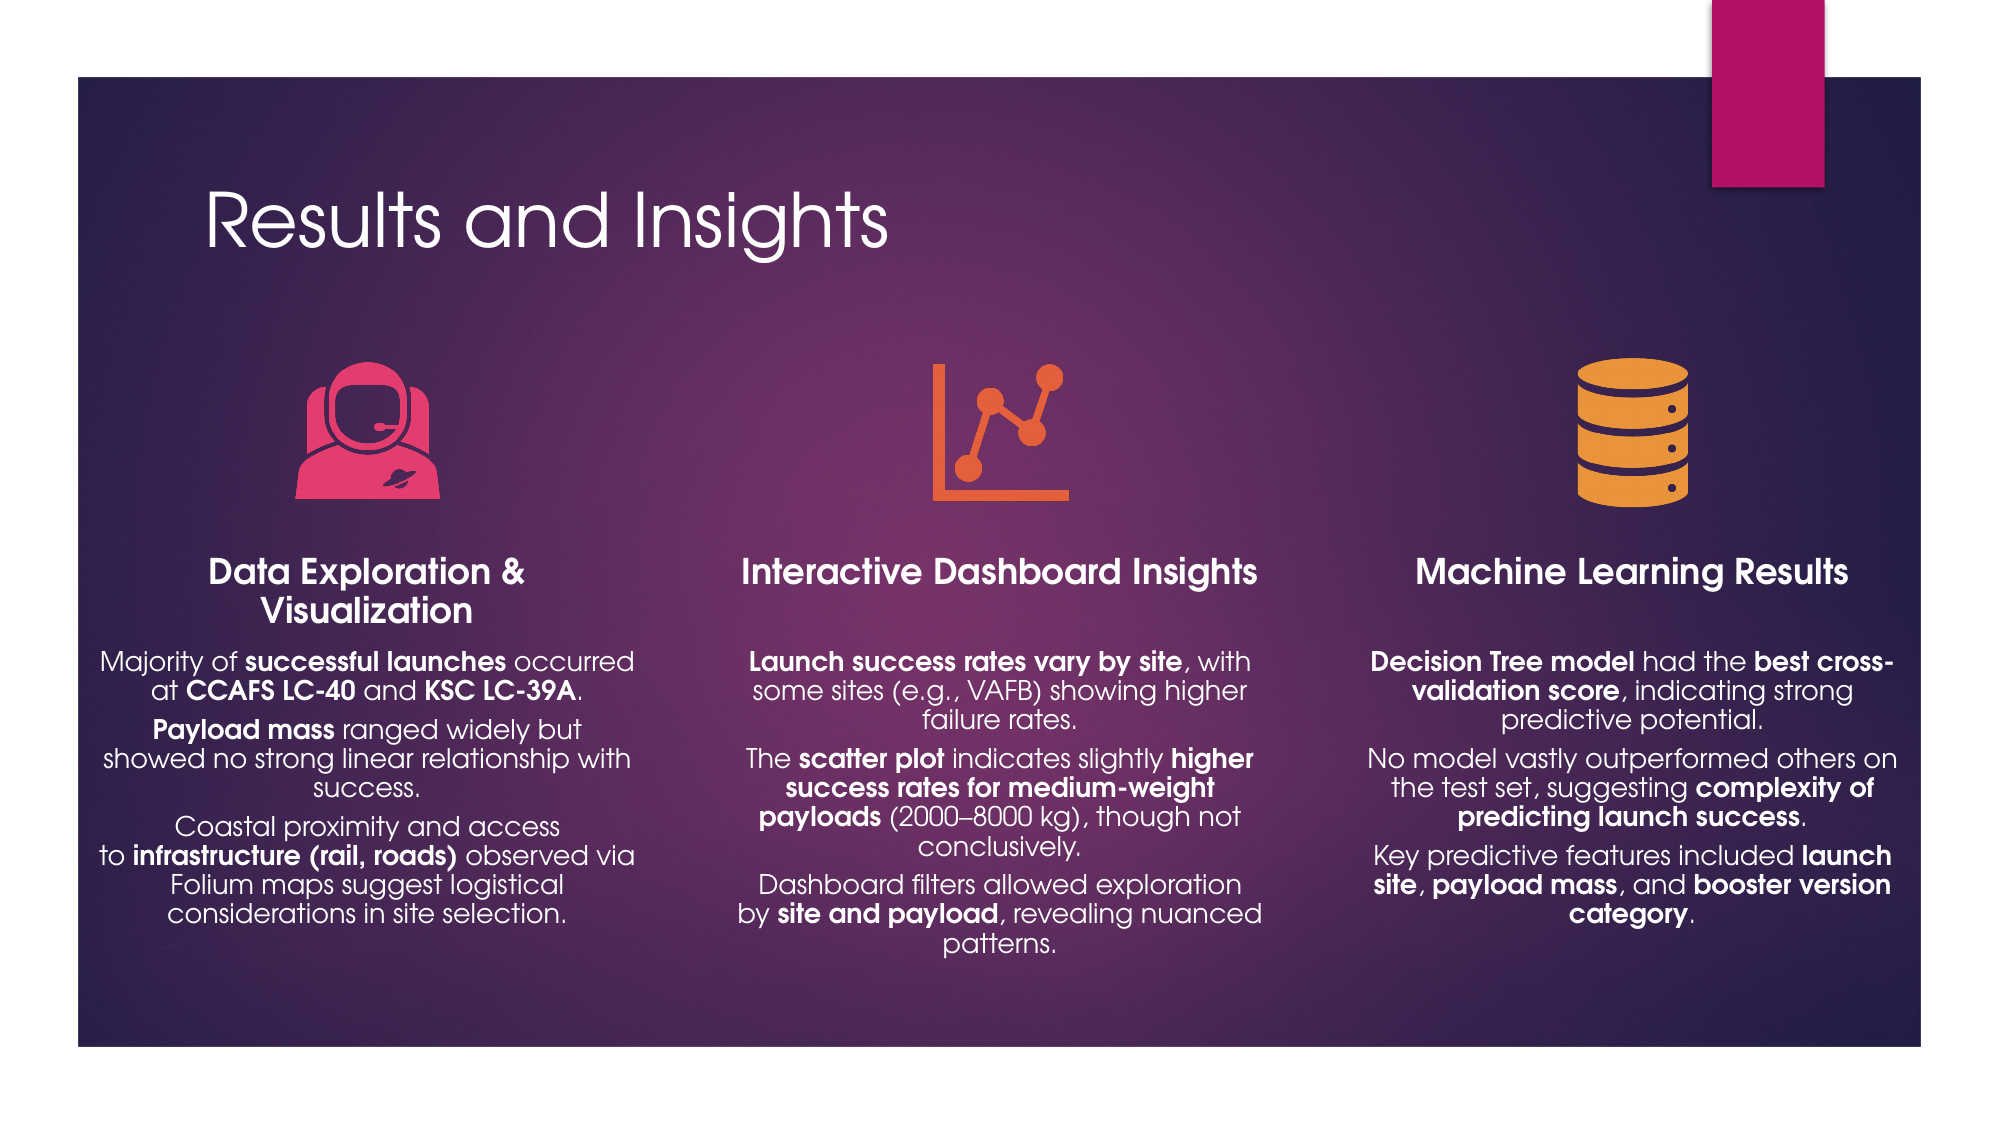

# Results and Insights
Data Exploration & Visualization
Majority of successful launches occurred at CCAFS LC-40 and KSC LC-39A.
Payload mass ranged widely but showed no strong linear relationship with success.
Coastal proximity and access to infrastructure (rail, roads) observed via Folium maps suggest logistical considerations in site selection.
Interactive Dashboard Insights
Launch success rates vary by site, with some sites (e.g., VAFB) showing higher failure rates.
The scatter plot indicates slightly higher success rates for medium-weight payloads (2000–8000 kg), though not conclusively.
Dashboard filters allowed exploration by site and payload, revealing nuanced patterns.
Machine Learning Results
Decision Tree model had the best cross-validation score, indicating strong predictive potential.
No model vastly outperformed others on the test set, suggesting complexity of predicting launch success.
Key predictive features included launch site, payload mass, and booster version category.